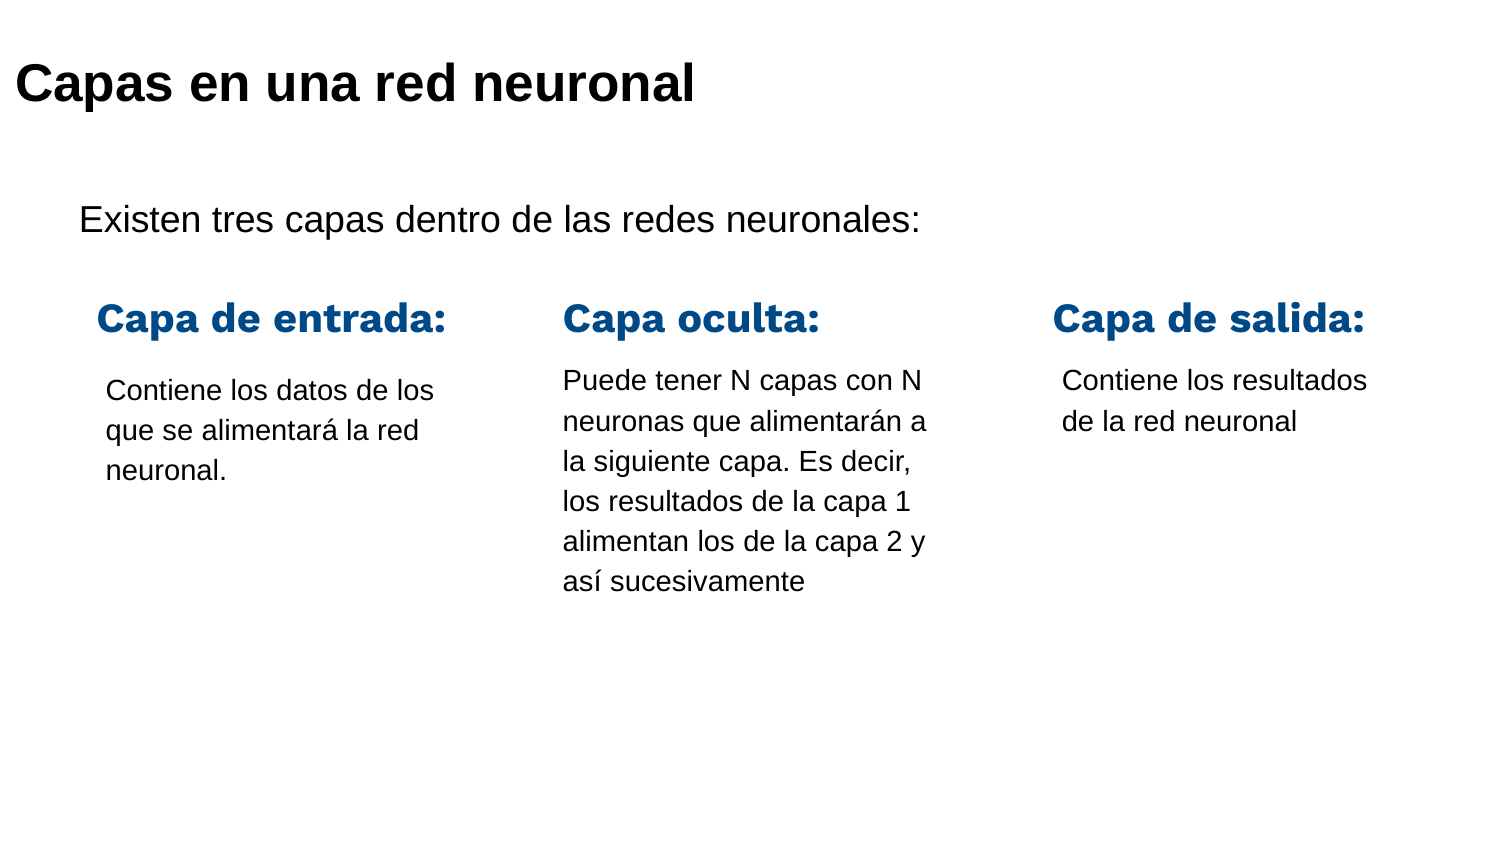

Capas en una red neuronal
Existen tres capas dentro de las redes neuronales:
Capa oculta:
Capa de salida:
Capa de entrada:
Puede tener N capas con N neuronas que alimentarán a la siguiente capa. Es decir, los resultados de la capa 1 alimentan los de la capa 2 y así sucesivamente
Contiene los resultados de la red neuronal
Contiene los datos de los que se alimentará la red neuronal.